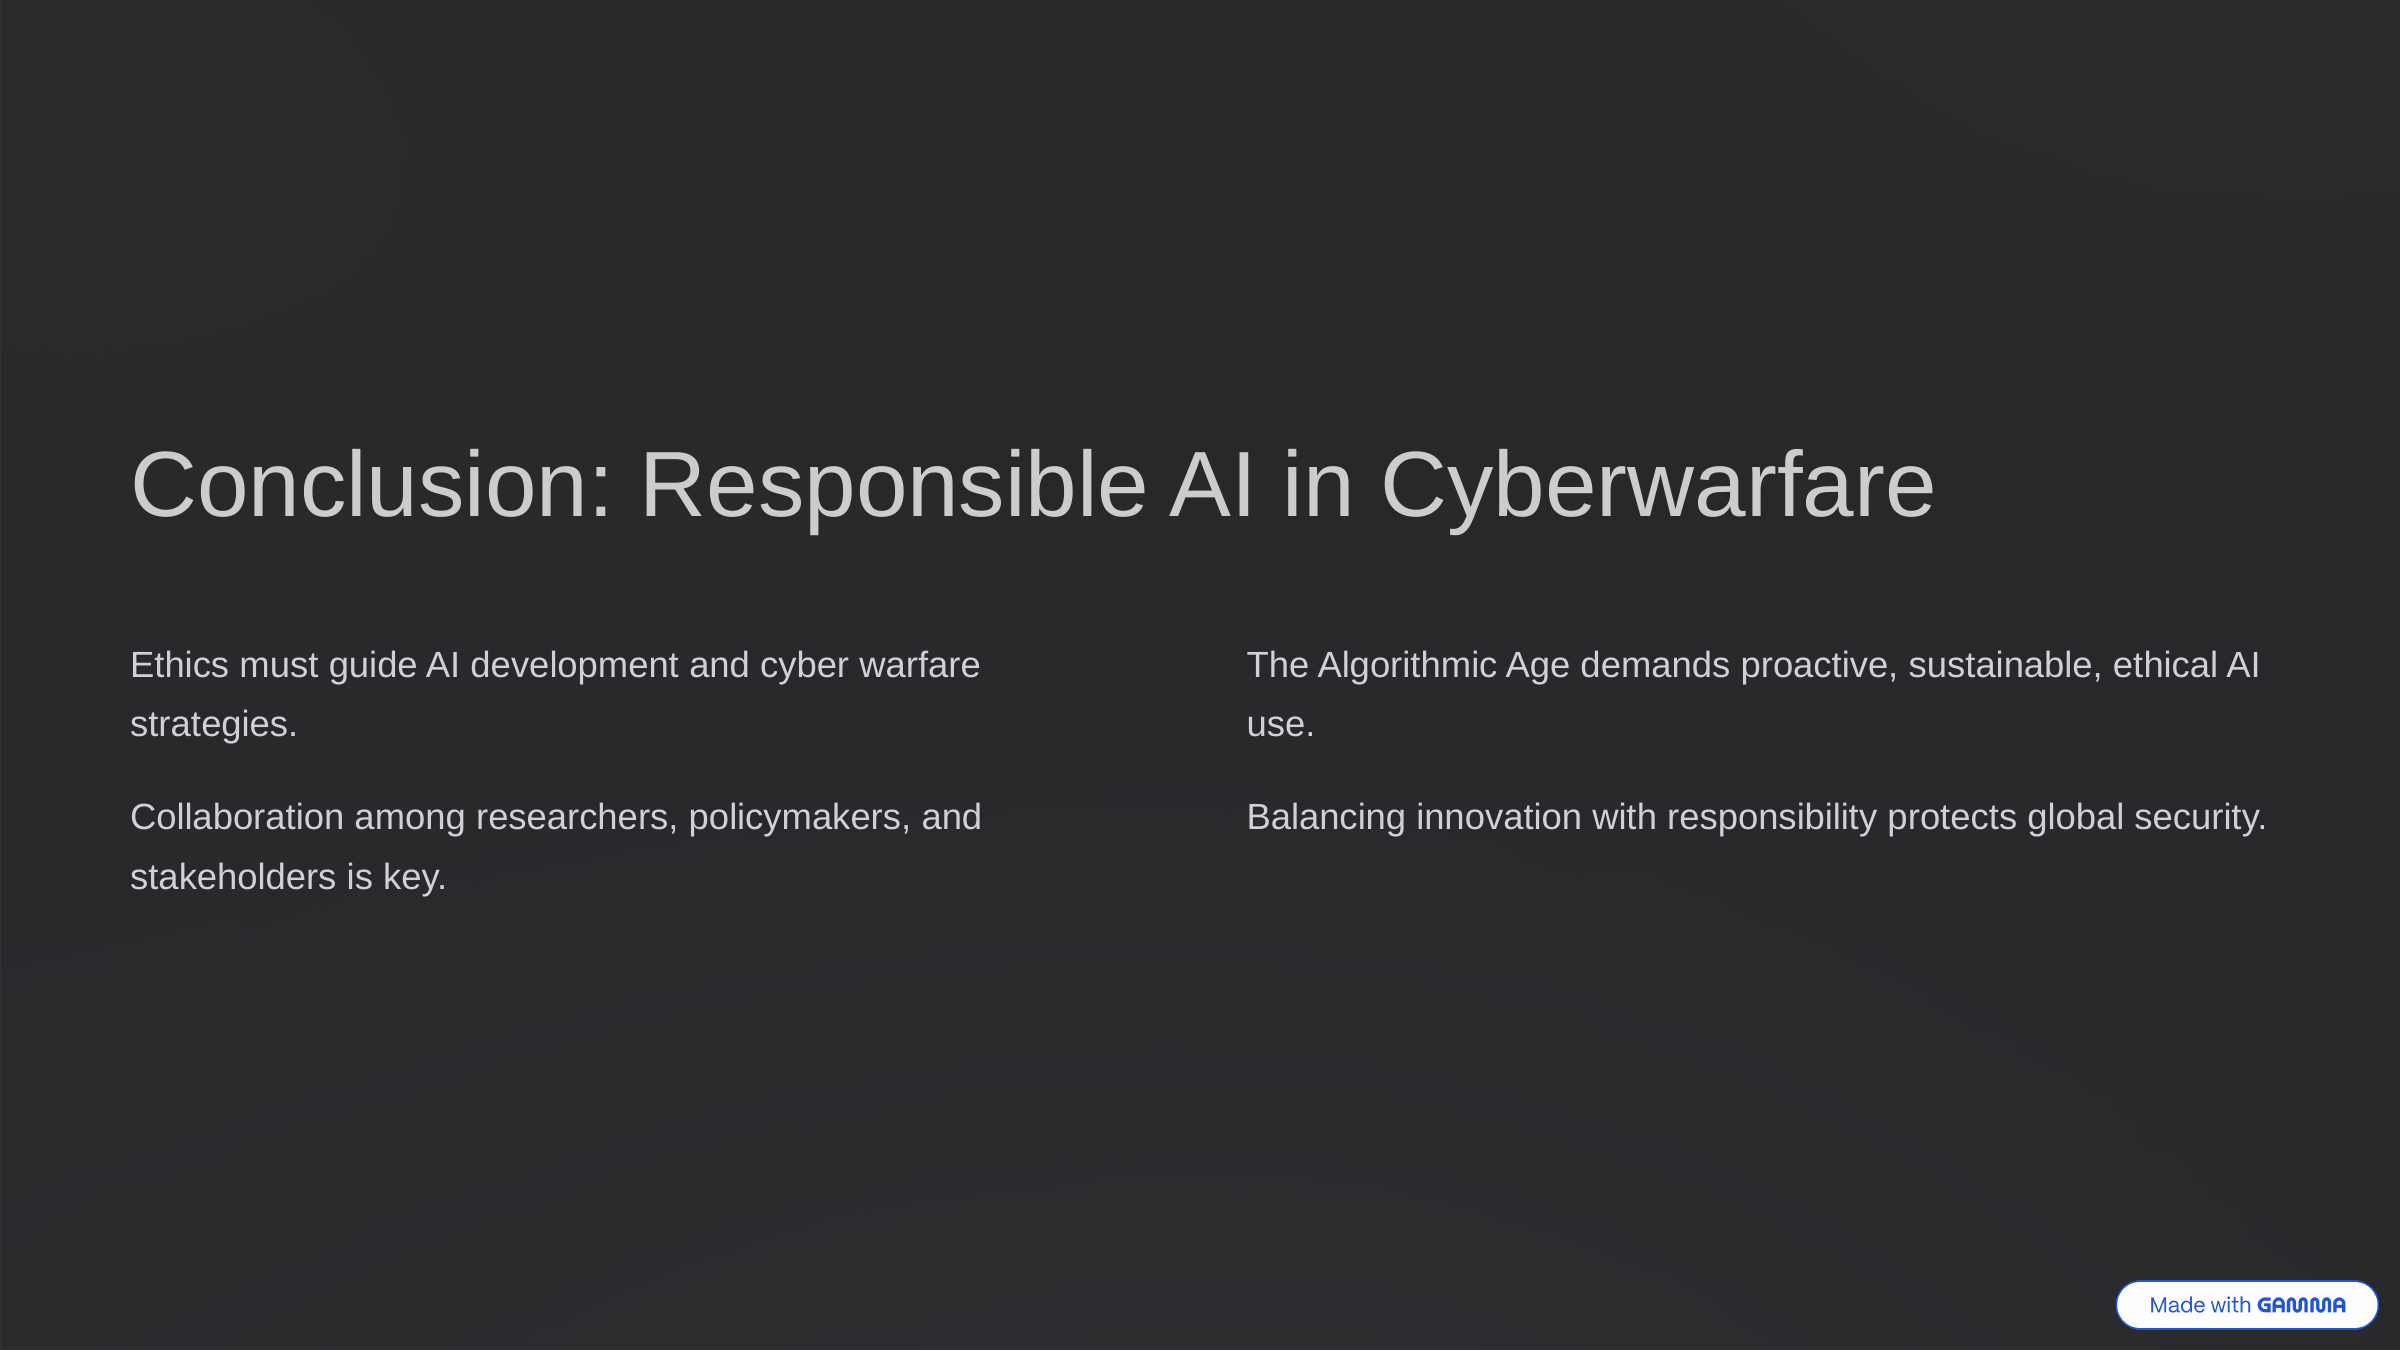

Conclusion: Responsible AI in Cyberwarfare
Ethics must guide AI development and cyber warfare strategies.
The Algorithmic Age demands proactive, sustainable, ethical AI use.
Collaboration among researchers, policymakers, and stakeholders is key.
Balancing innovation with responsibility protects global security.